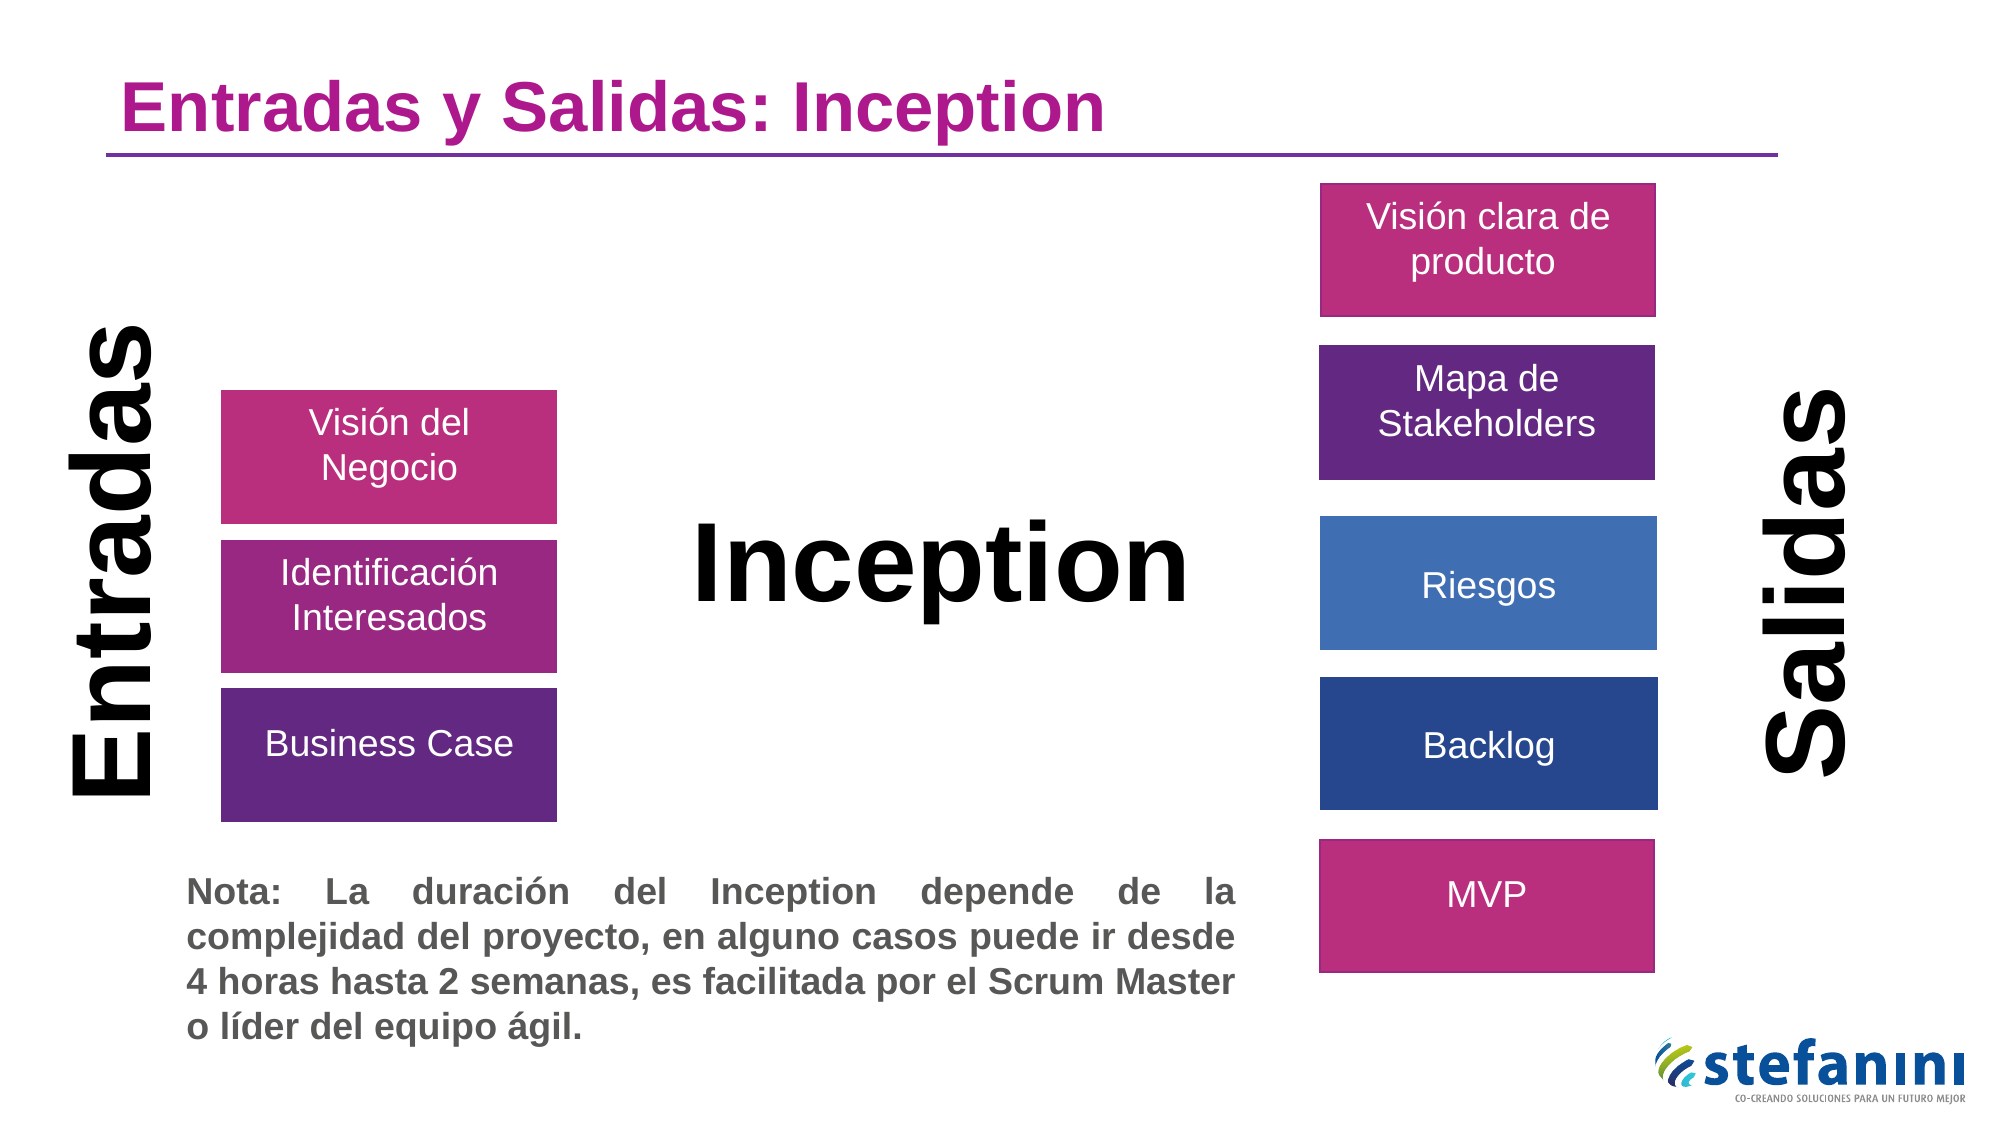

Entradas y Salidas: Inception
Visión clara de producto

Mapa de Stakeholders

Visión del Negocio

Inception
Entradas
Salidas
Riesgos
Identificación Interesados

Backlog
Business Case

MVP

Nota: La duración del Inception depende de la complejidad del proyecto, en alguno casos puede ir desde 4 horas hasta 2 semanas, es facilitada por el Scrum Master o líder del equipo ágil.